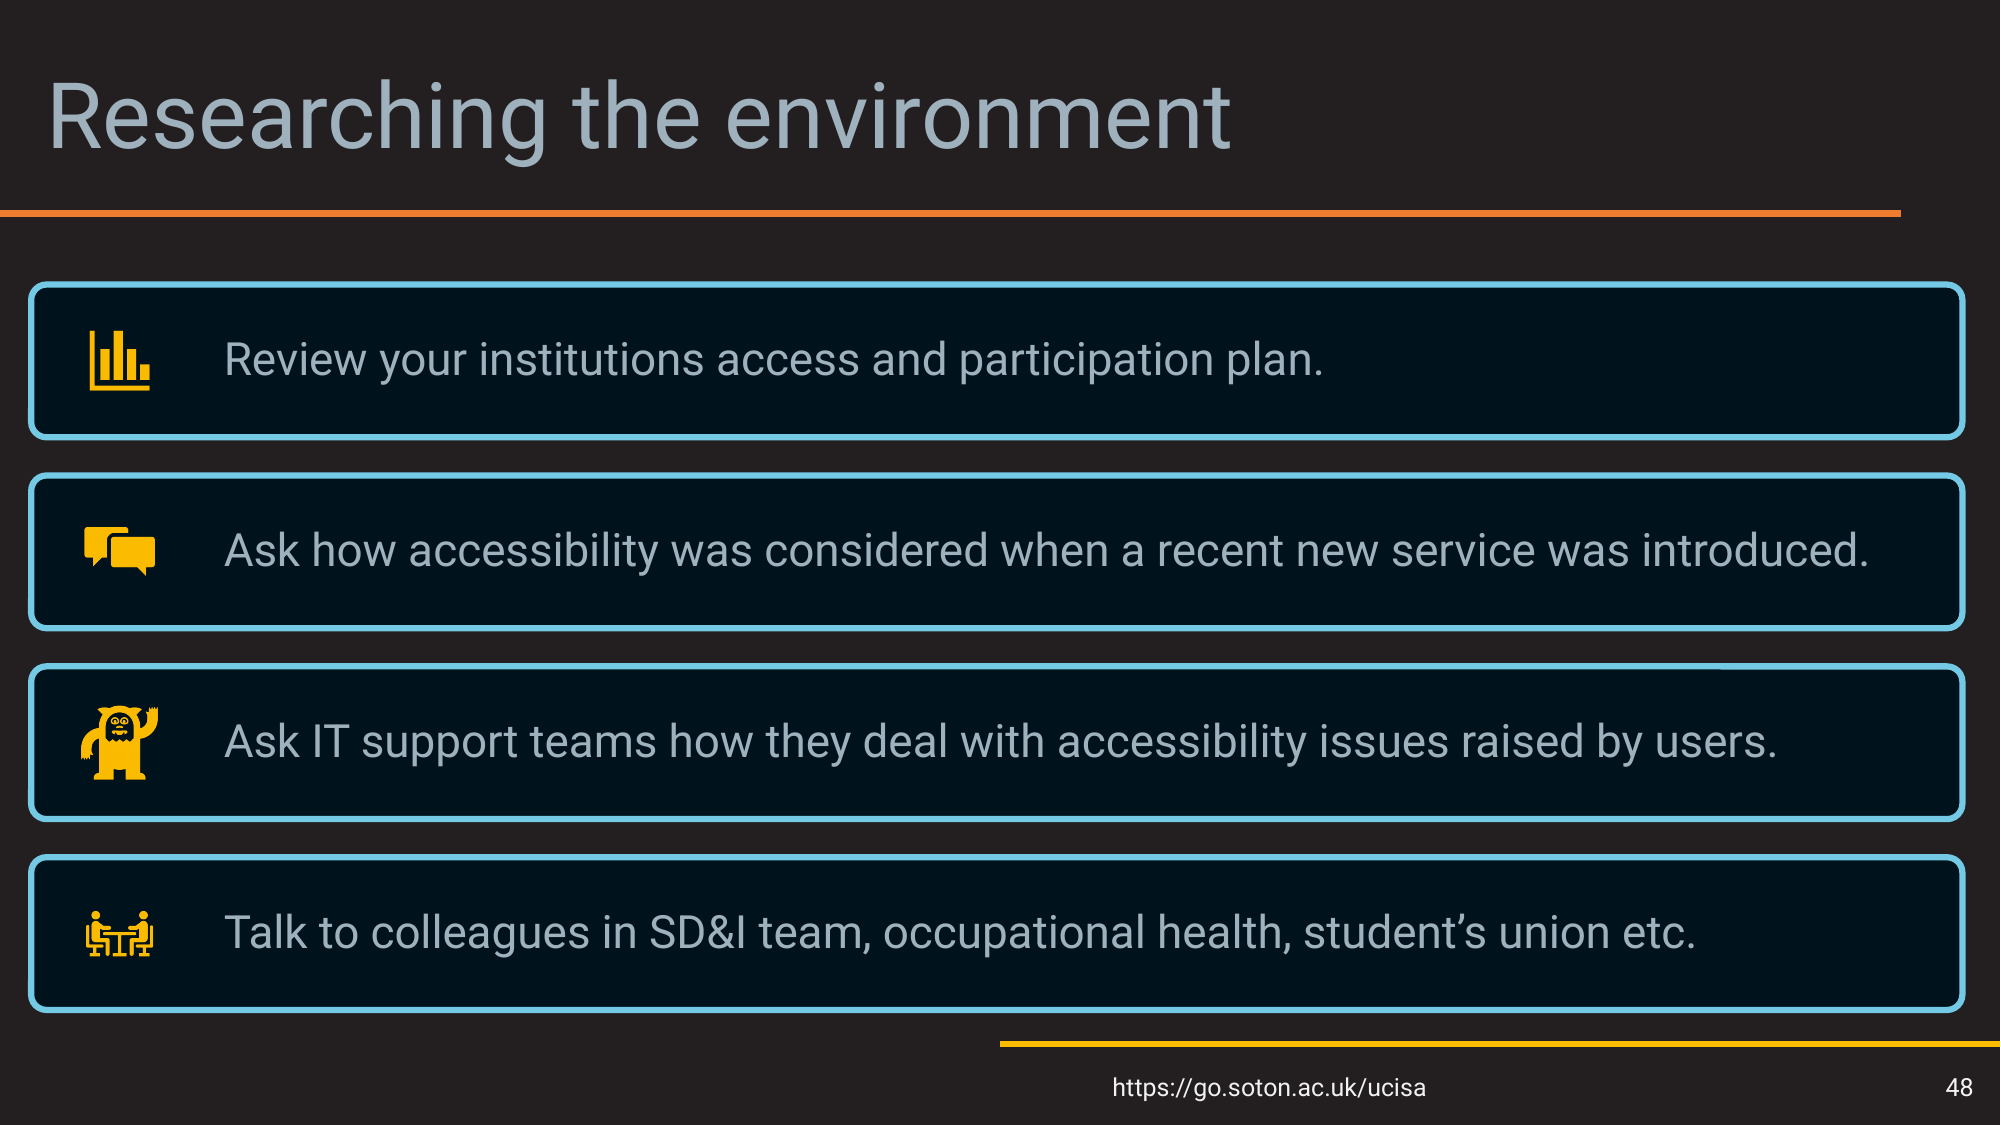

# Researching the environment
Review your institutions access and participation plan.
Ask how accessibility was considered when a recent new service was introduced.
Ask IT support teams how they deal with accessibility issues raised by users.
Talk to colleagues in SD&I team, occupational health, student’s union etc.
48
https://go.soton.ac.uk/ucisa